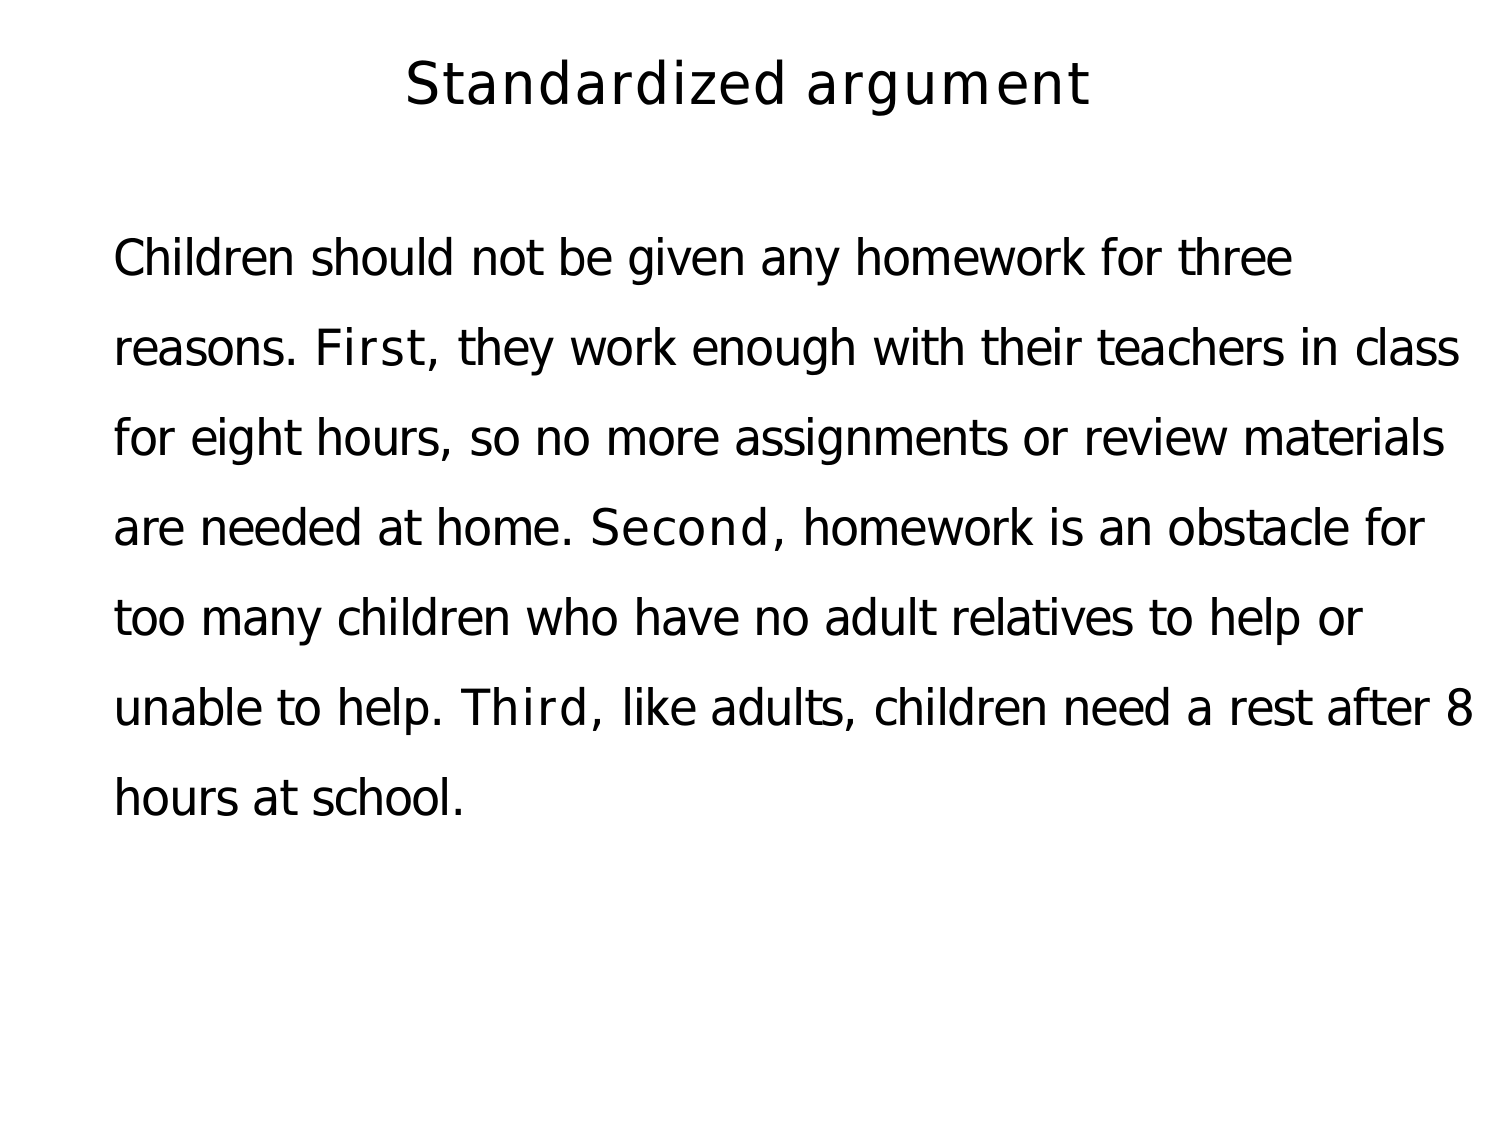

# Standardized argument
	Children should not be given any homework for three reasons. First, they work enough with their teachers in class for eight hours, so no more assignments or review materials are needed at home. Second, homework is an obstacle for too many children who have no adult relatives to help or unable to help. Third, like adults, children need a rest after 8 hours at school.